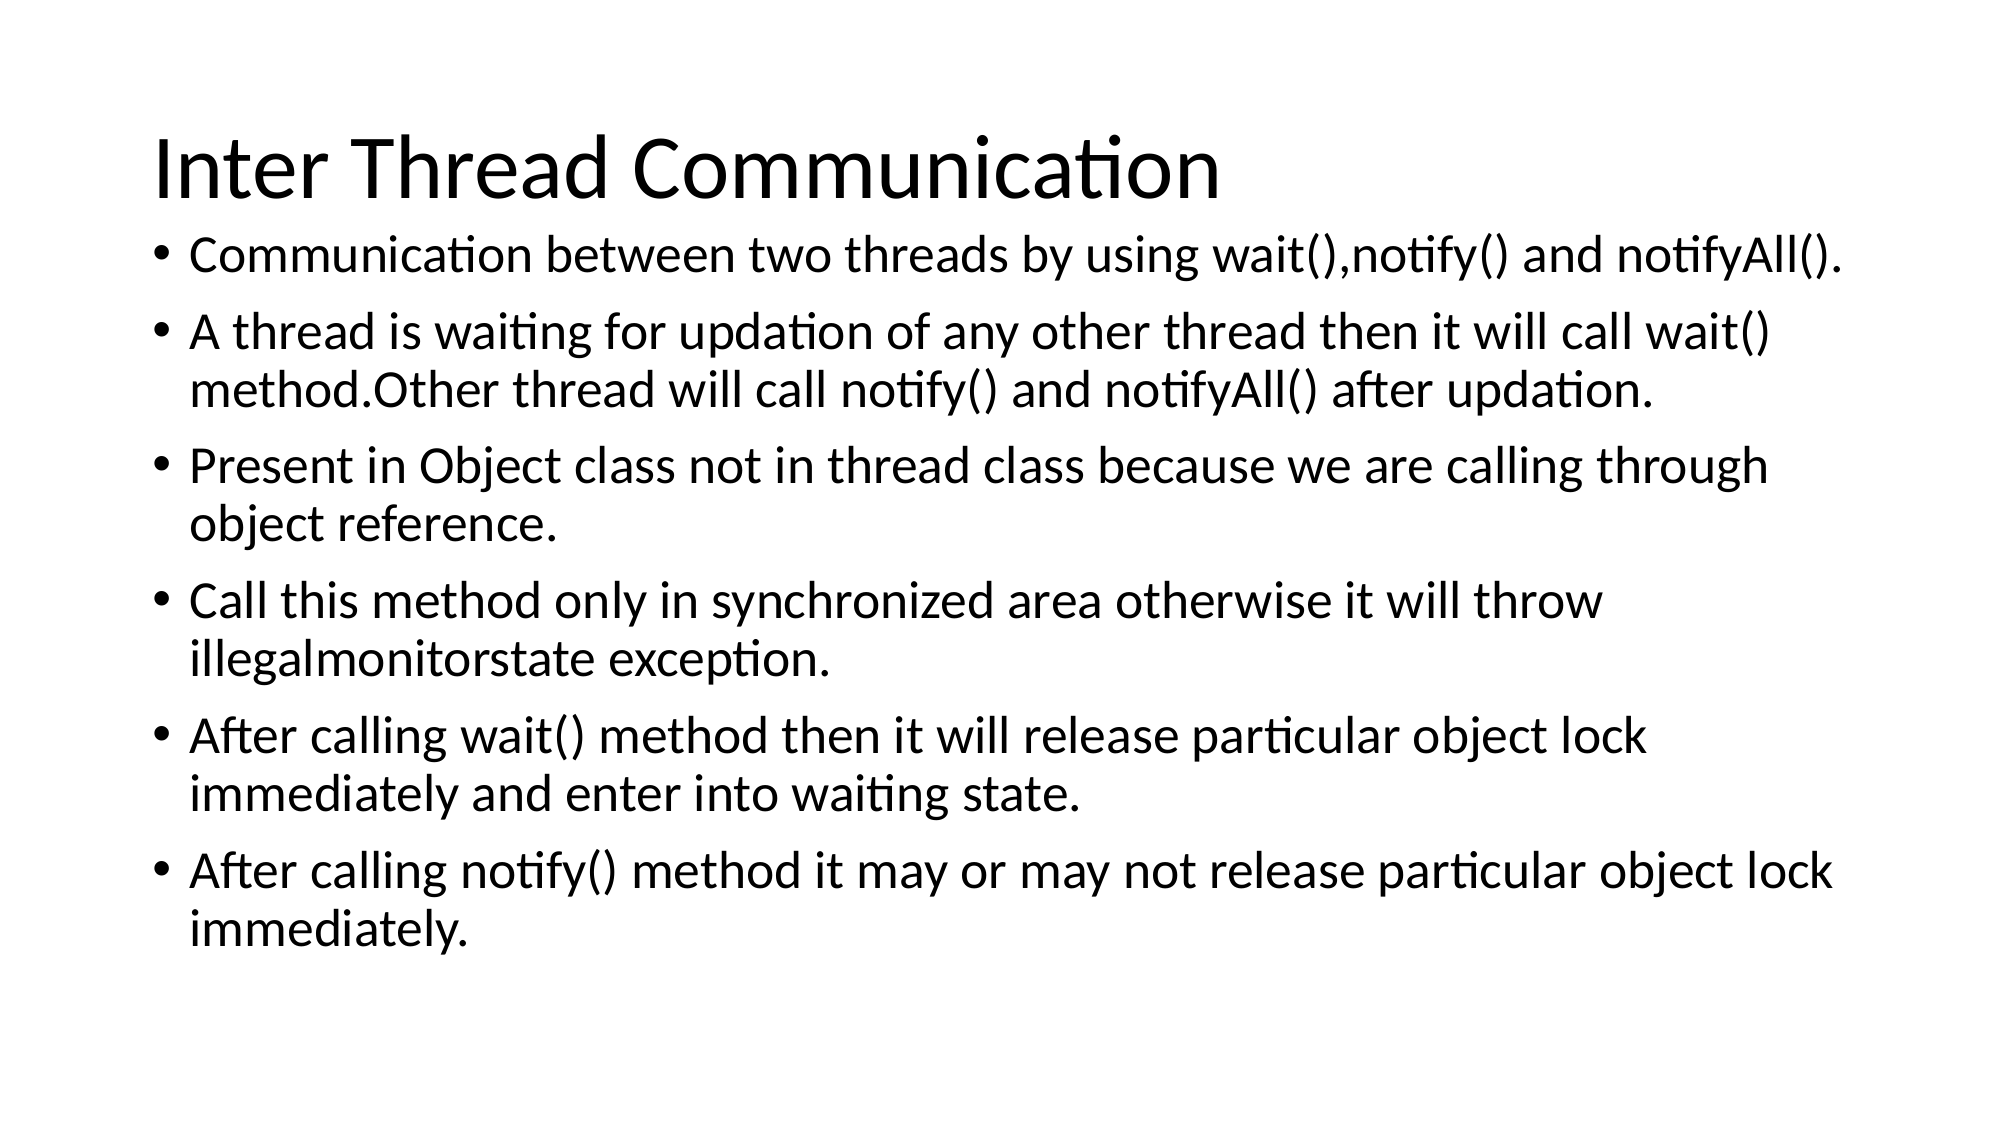

# Inter Thread Communication
Communication between two threads by using wait(),notify() and notifyAll().
A thread is waiting for updation of any other thread then it will call wait() method.Other thread will call notify() and notifyAll() after updation.
Present in Object class not in thread class because we are calling through object reference.
Call this method only in synchronized area otherwise it will throw illegalmonitorstate exception.
After calling wait() method then it will release particular object lock immediately and enter into waiting state.
After calling notify() method it may or may not release particular object lock immediately.